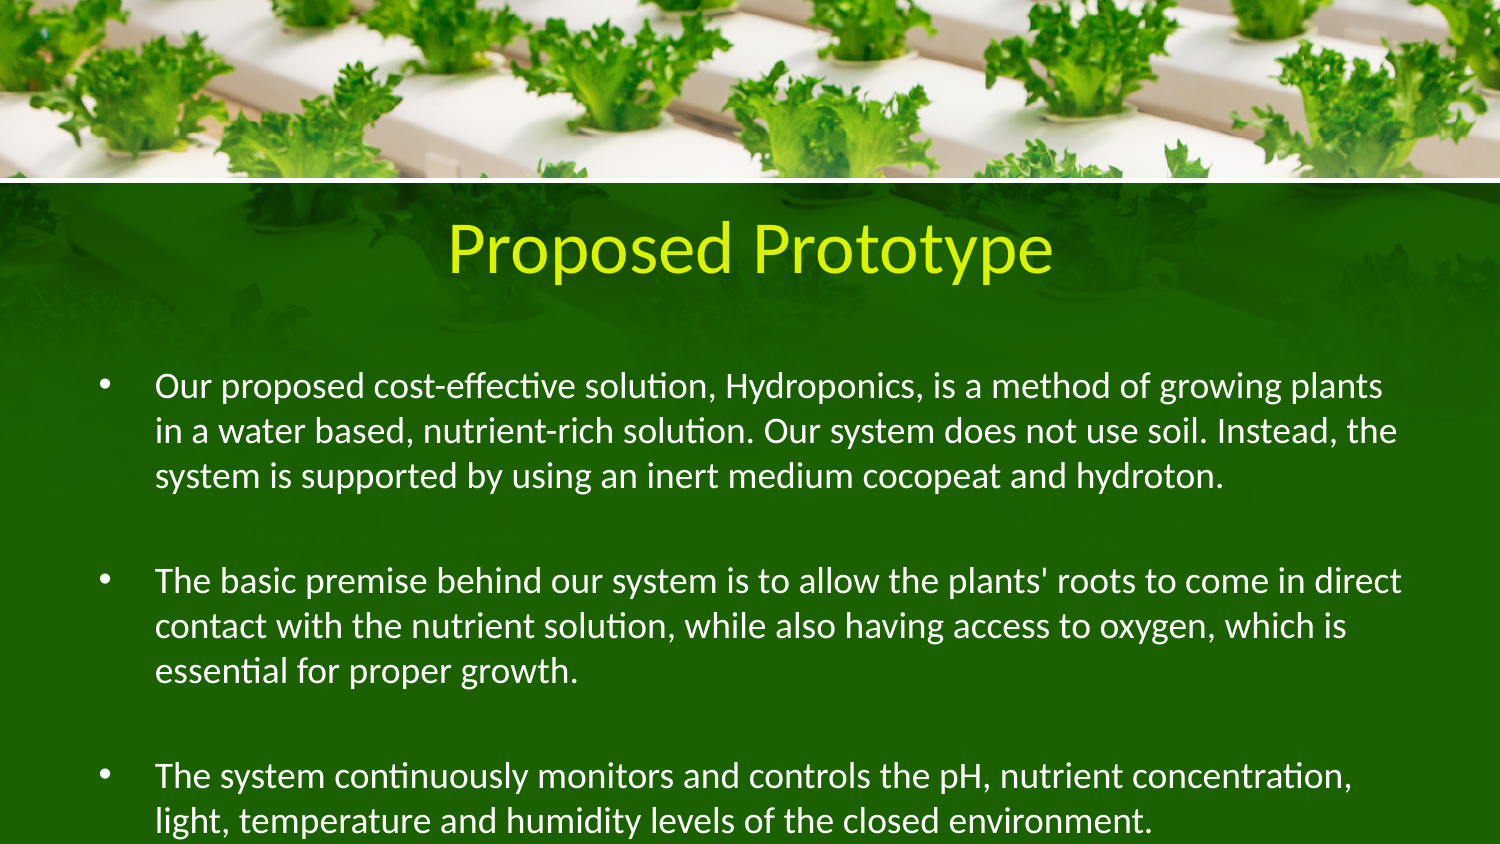

# Proposed Prototype
Our proposed cost-effective solution, Hydroponics, is a method of growing plants in a water based, nutrient-rich solution. Our system does not use soil. Instead, the system is supported by using an inert medium cocopeat and hydroton.

The basic premise behind our system is to allow the plants' roots to come in direct contact with the nutrient solution, while also having access to oxygen, which is essential for proper growth.

The system continuously monitors and controls the pH, nutrient concentration, light, temperature and humidity levels of the closed environment.